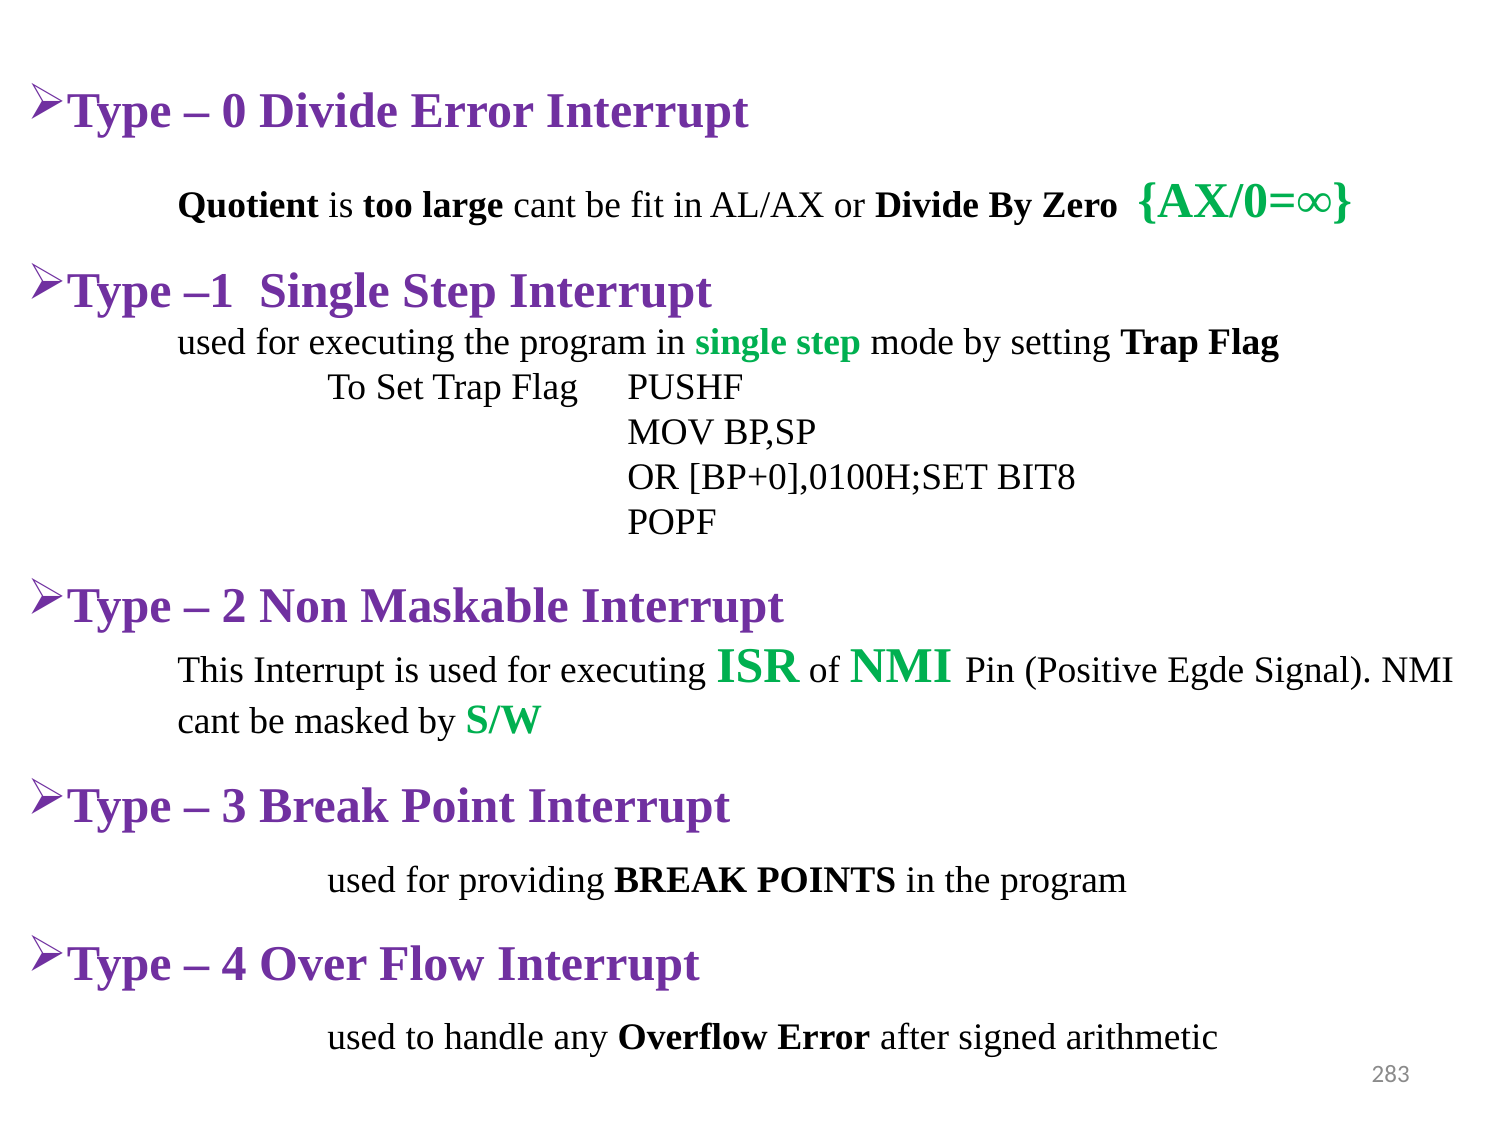

Type – 0 Divide Error Interrupt
	Quotient is too large cant be fit in AL/AX or Divide By Zero  {AX/0=∞}
Type –1  Single Step Interrupt
	used for executing the program in single step mode by setting Trap Flag
		To Set Trap Flag	PUSHF
				MOV BP,SP
				OR [BP+0],0100H;SET BIT8
				POPF
Type – 2 Non Maskable Interrupt
This Interrupt is used for executing ISR of NMI Pin (Positive Egde Signal). NMI cant be masked by S/W
Type – 3 Break Point Interrupt
		used for providing BREAK POINTS in the program
Type – 4 Over Flow Interrupt
		used to handle any Overflow Error after signed arithmetic
283